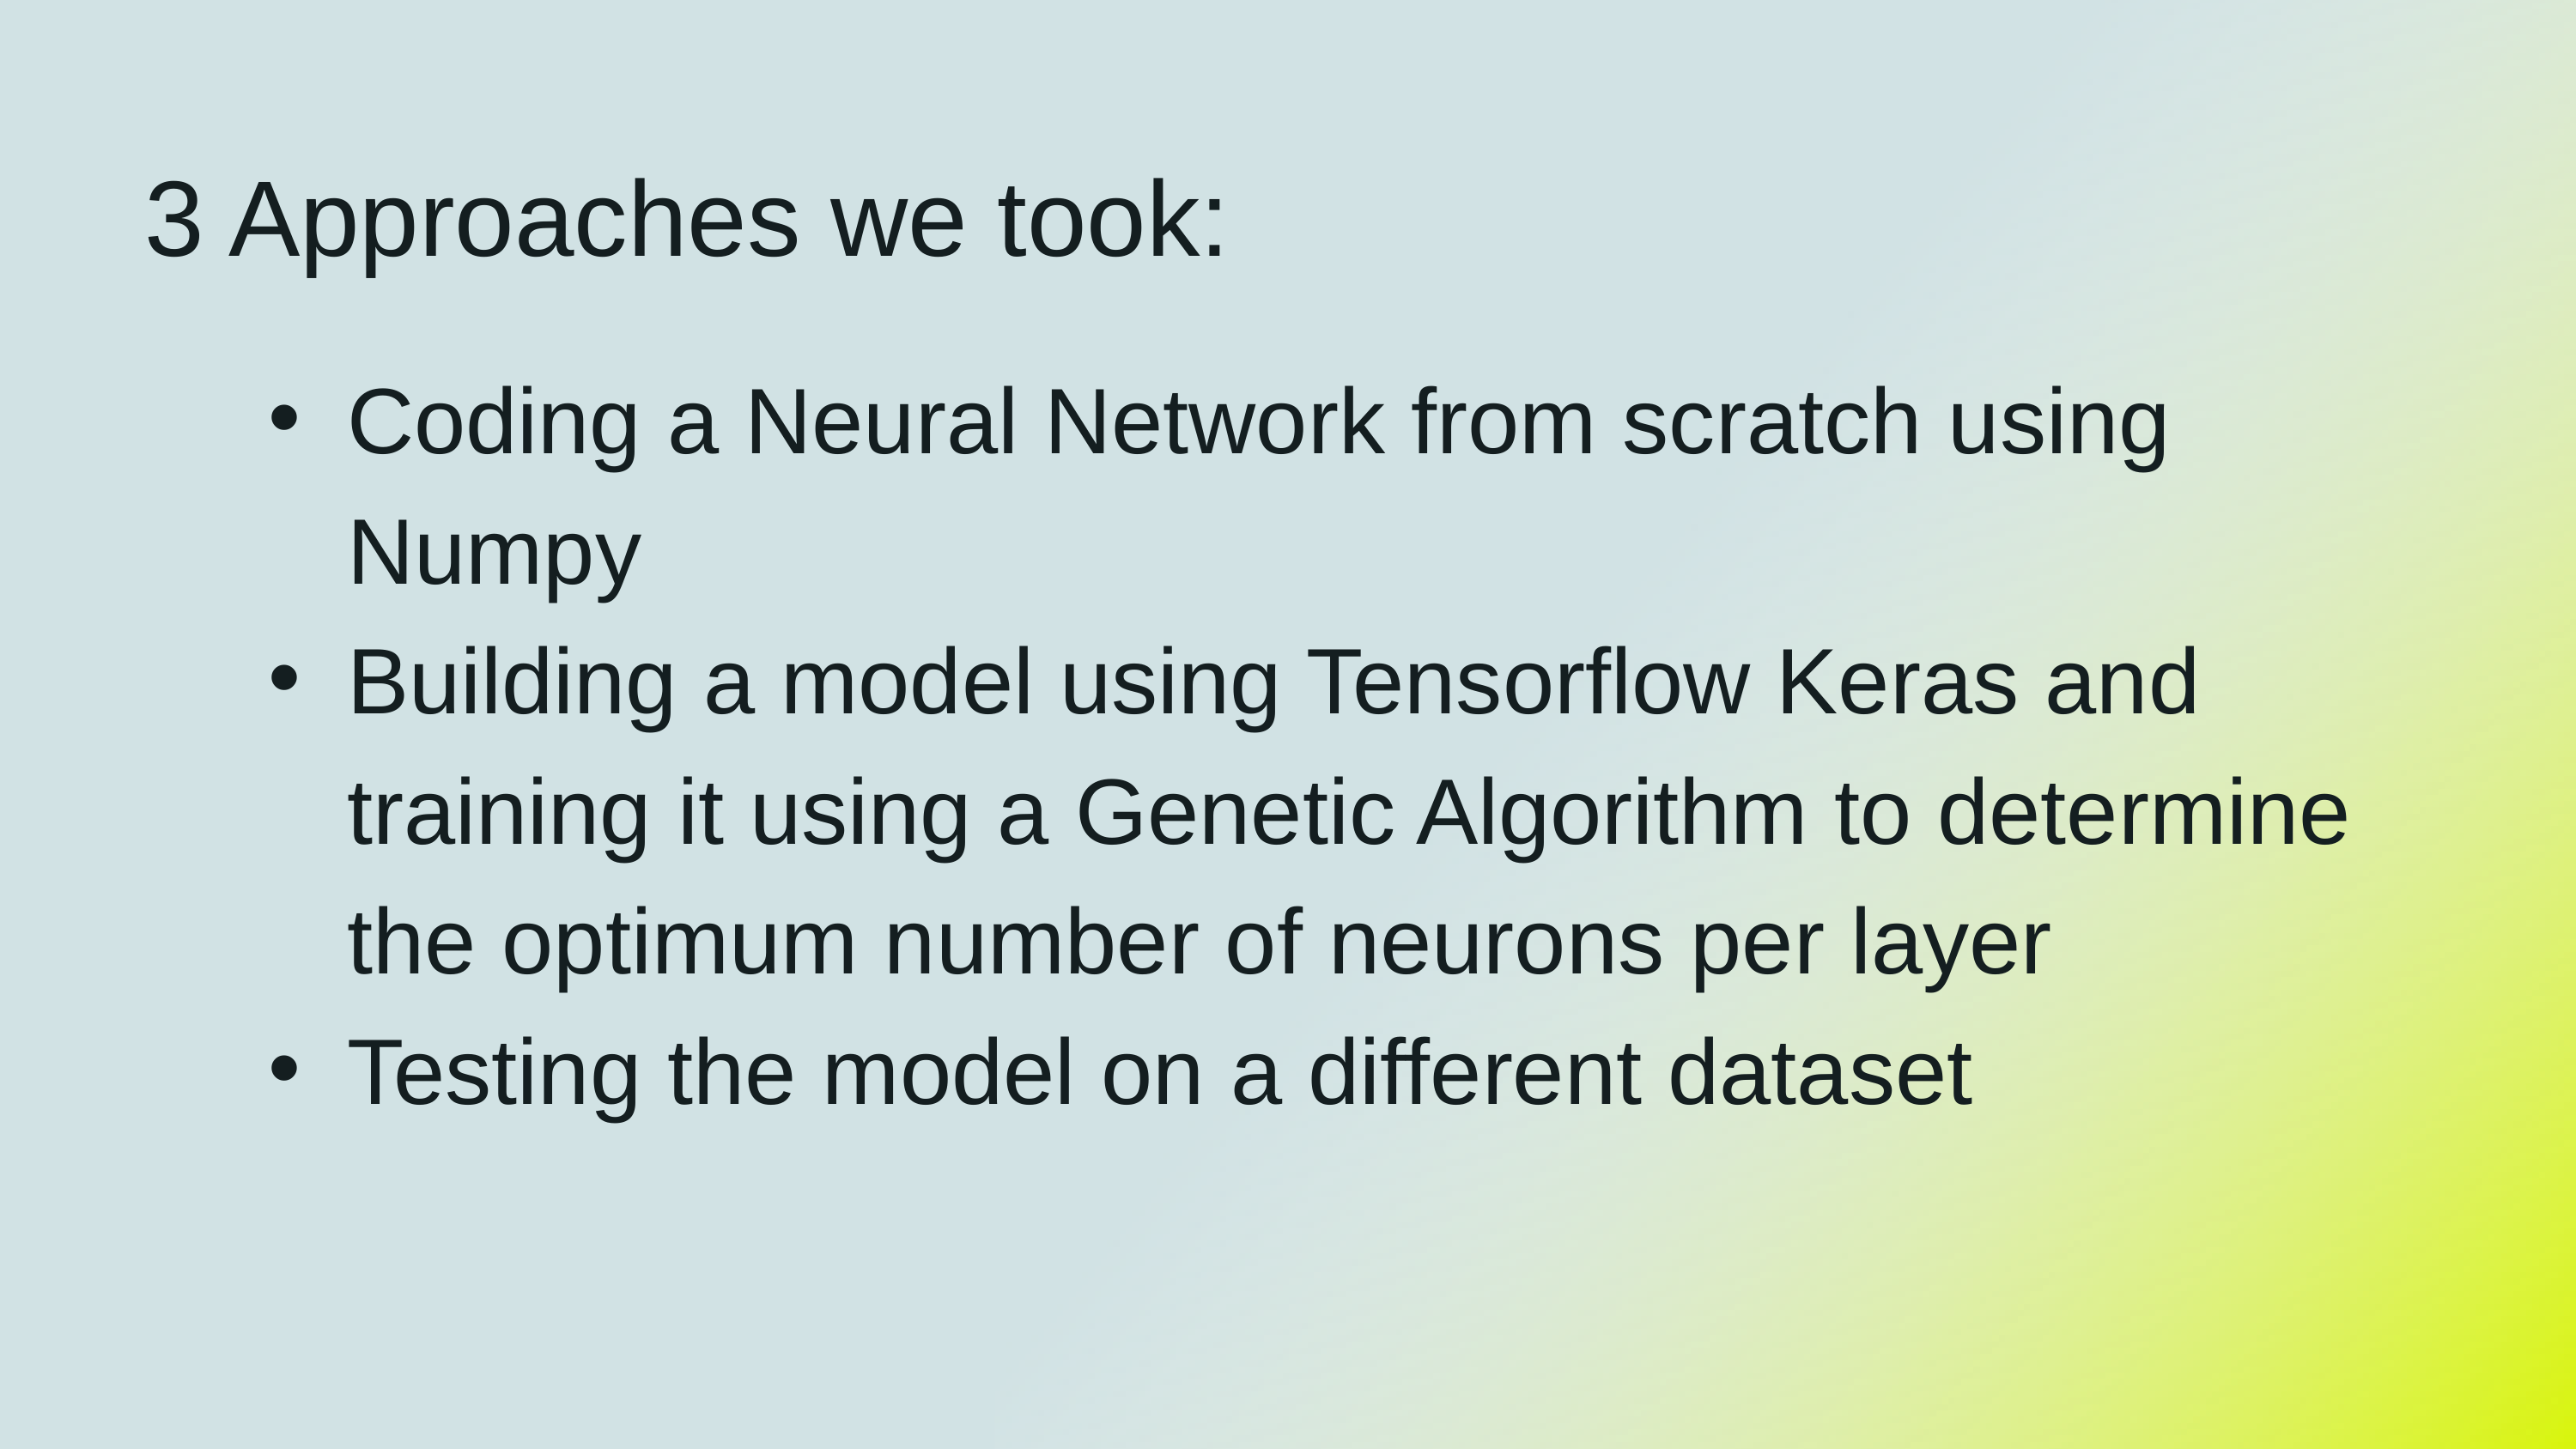

3 Approaches we took:
Coding a Neural Network from scratch using Numpy
Building a model using Tensorflow Keras and training it using a Genetic Algorithm to determine the optimum number of neurons per layer
Testing the model on a different dataset